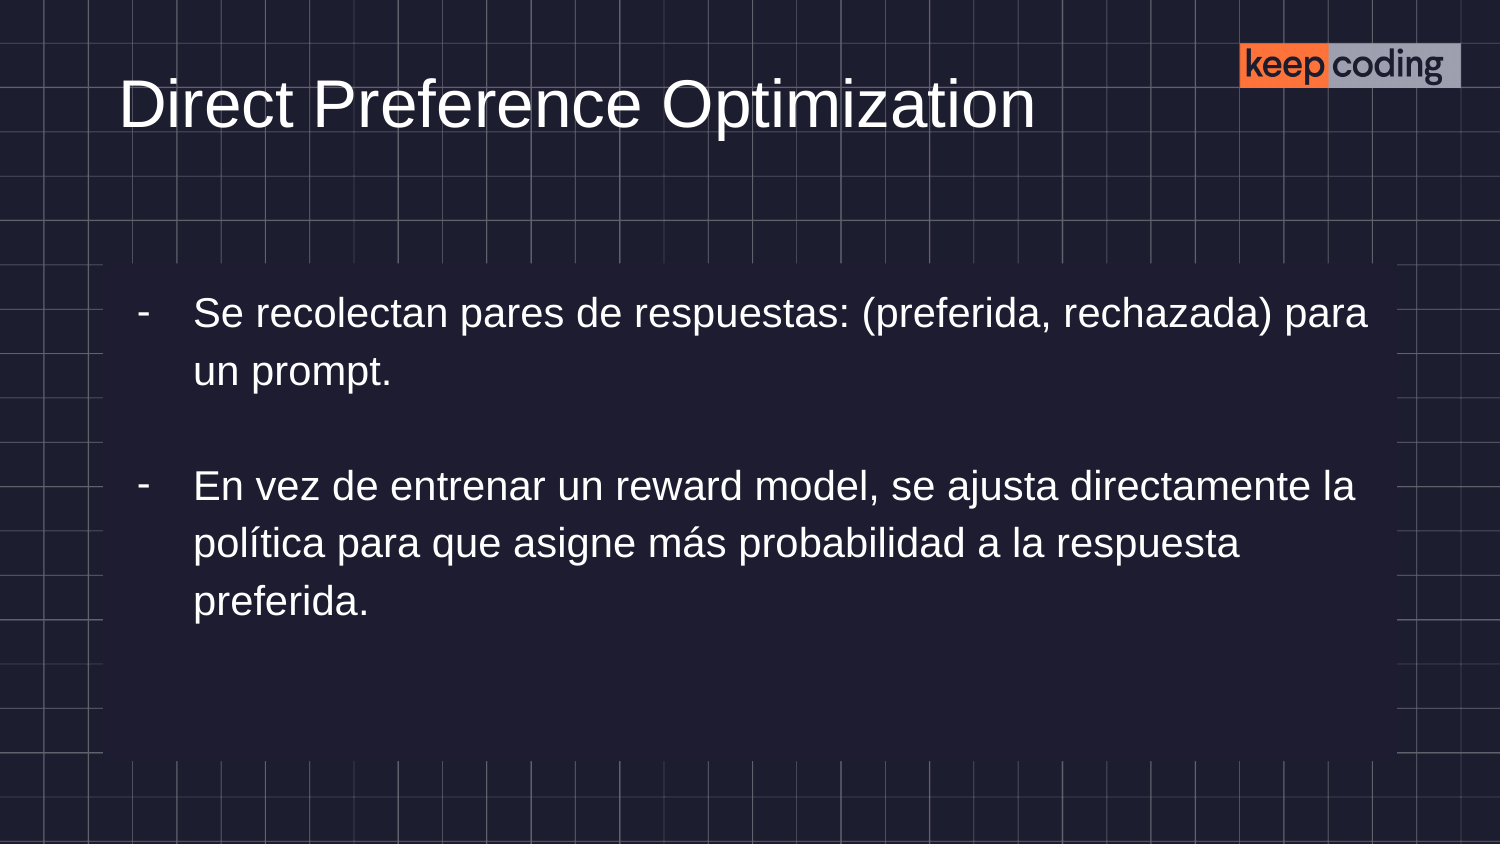

# Direct Preference Optimization

Se recolectan pares de respuestas: (preferida, rechazada) para un prompt.

En vez de entrenar un reward model, se ajusta directamente la política para que asigne más probabilidad a la respuesta preferida.